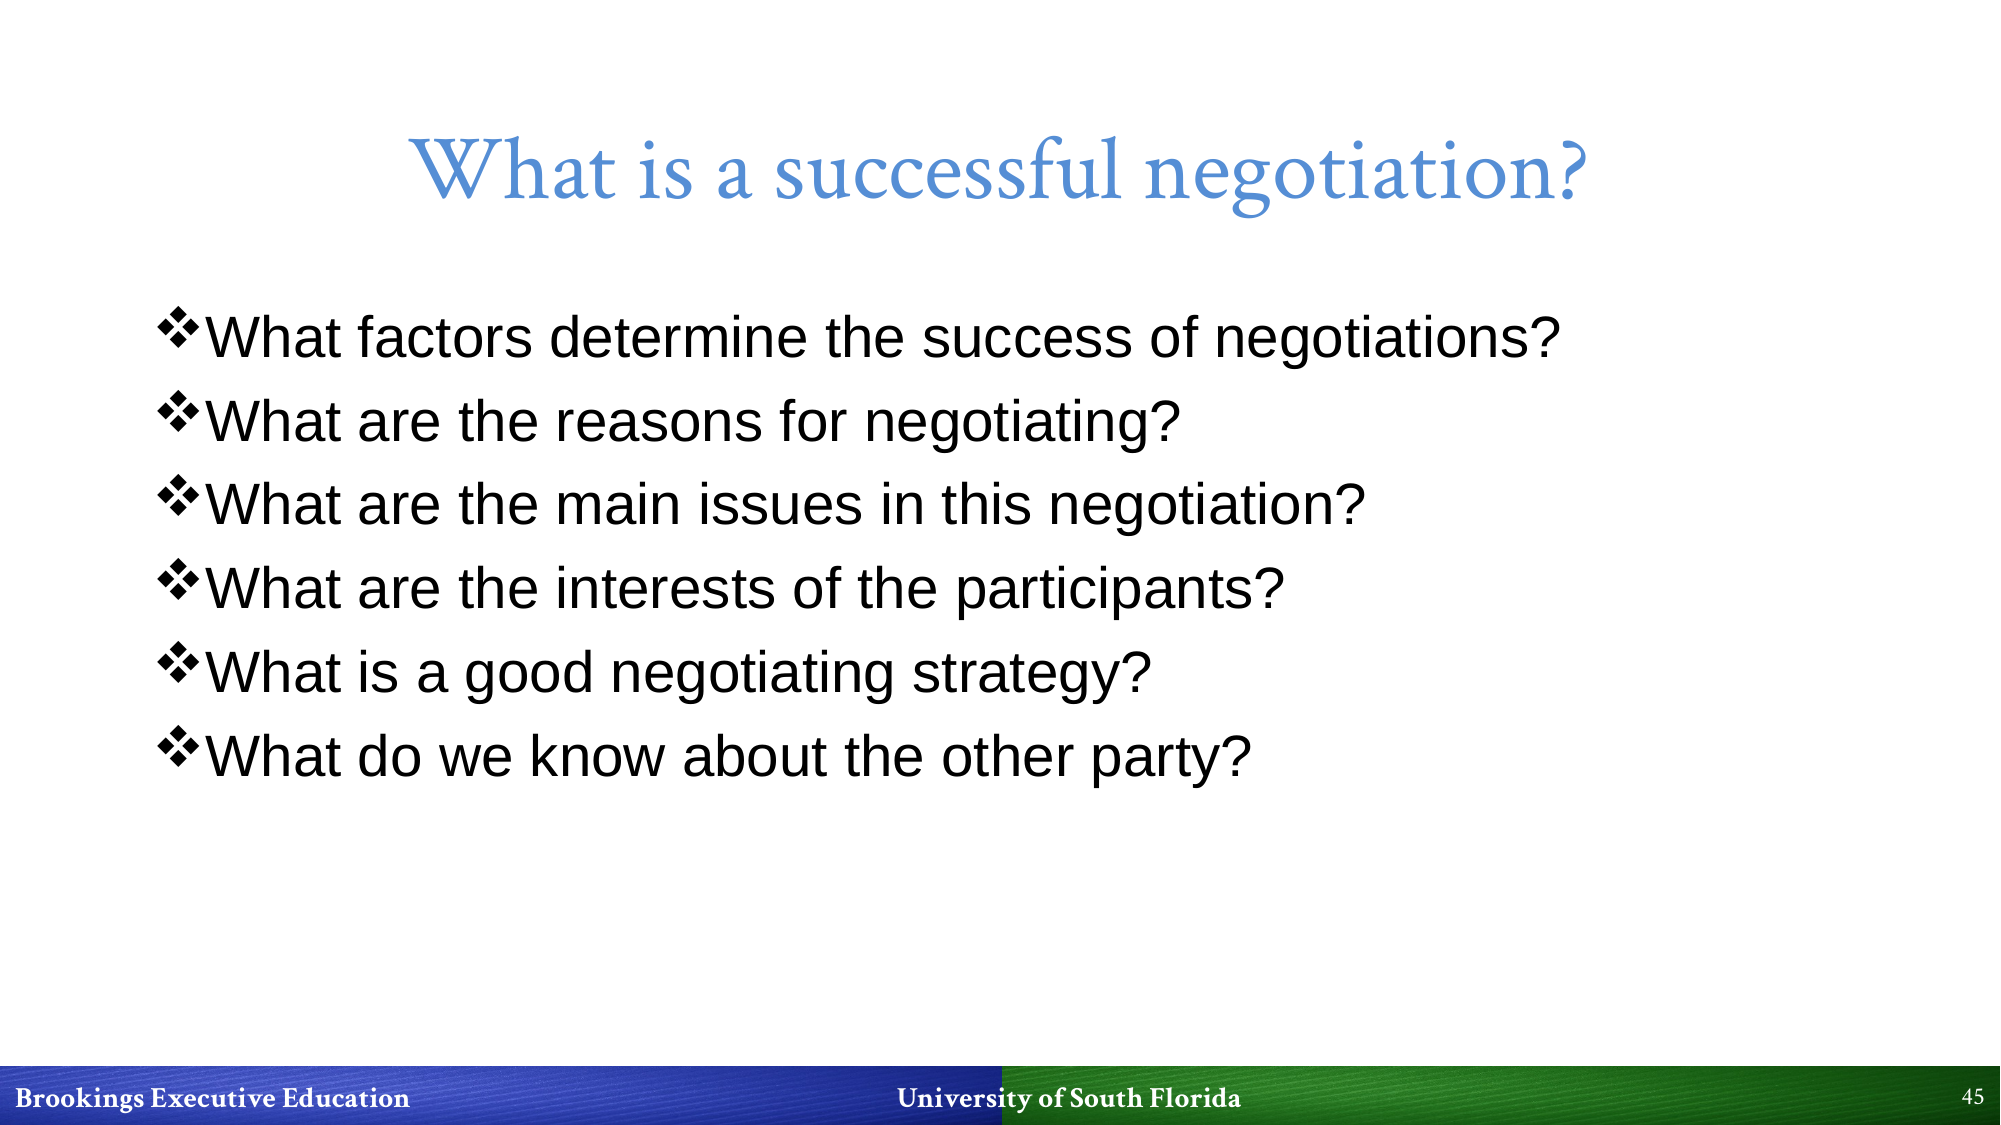

# What is a successful negotiation?
What factors determine the success of negotiations?
What are the reasons for negotiating?
What are the main issues in this negotiation?
What are the interests of the participants?
What is a good negotiating strategy?
What do we know about the other party?
45
Brookings Executive Education                              		                University of South Florida